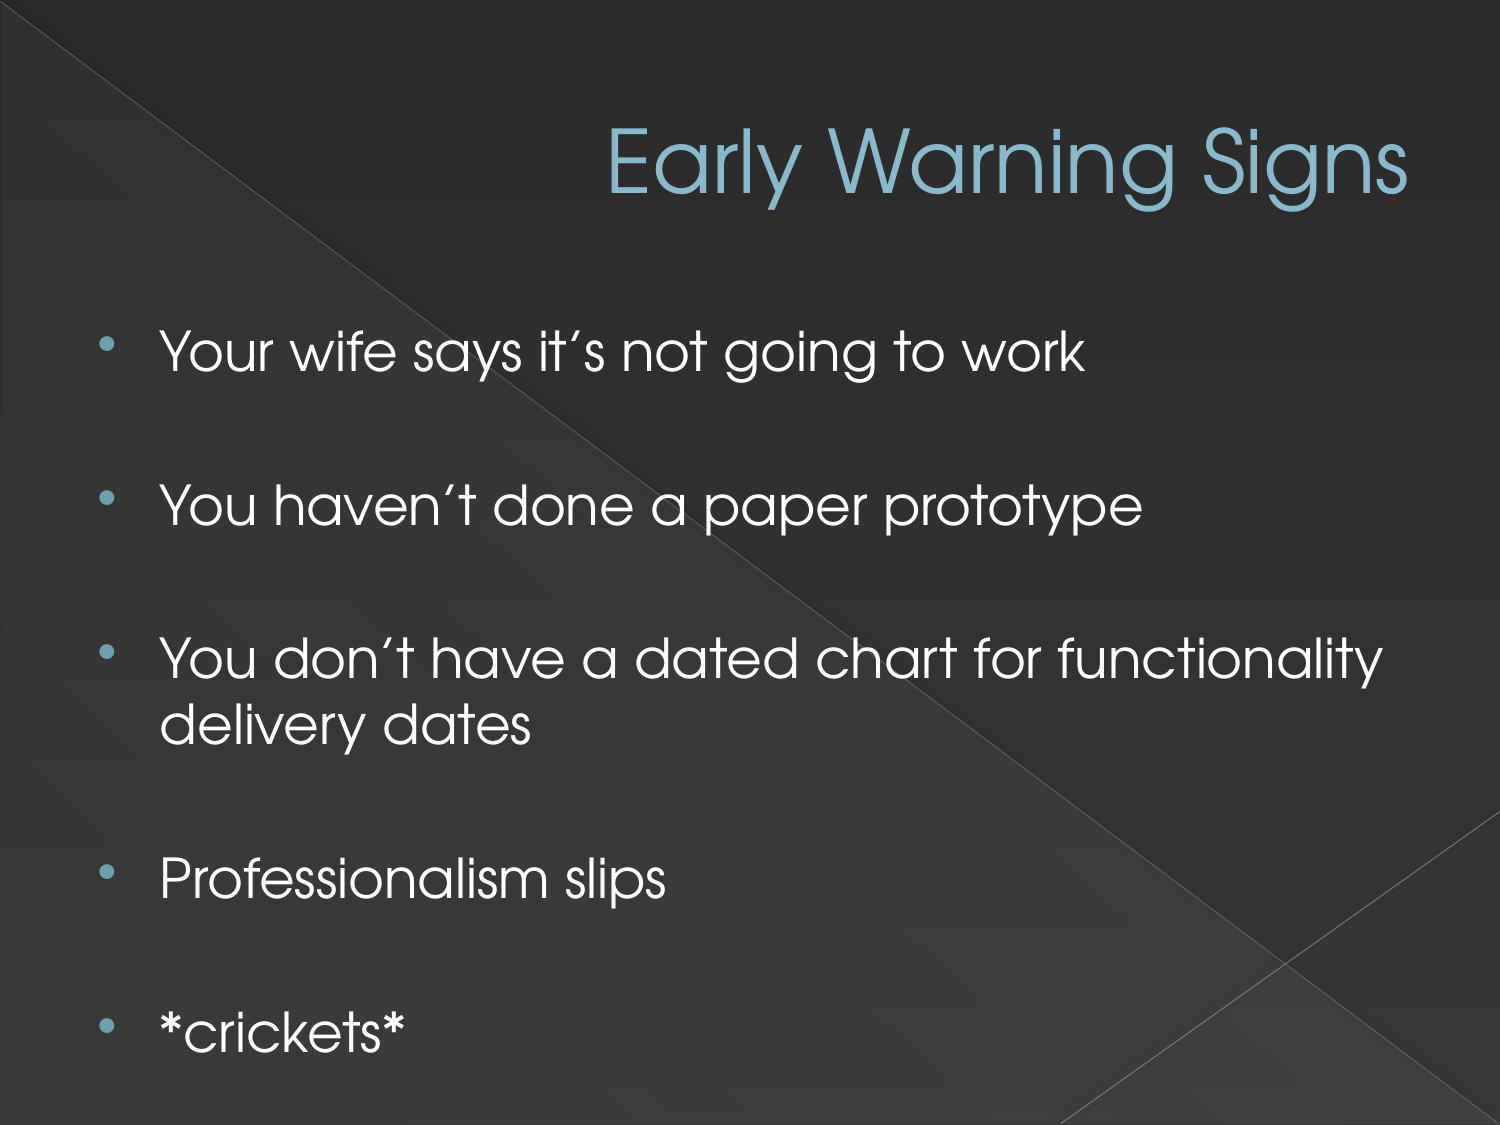

# Early Warning Signs
Your wife says it’s not going to work

You haven’t done a paper prototype

You don’t have a dated chart for functionality delivery dates

Professionalism slips

*crickets*